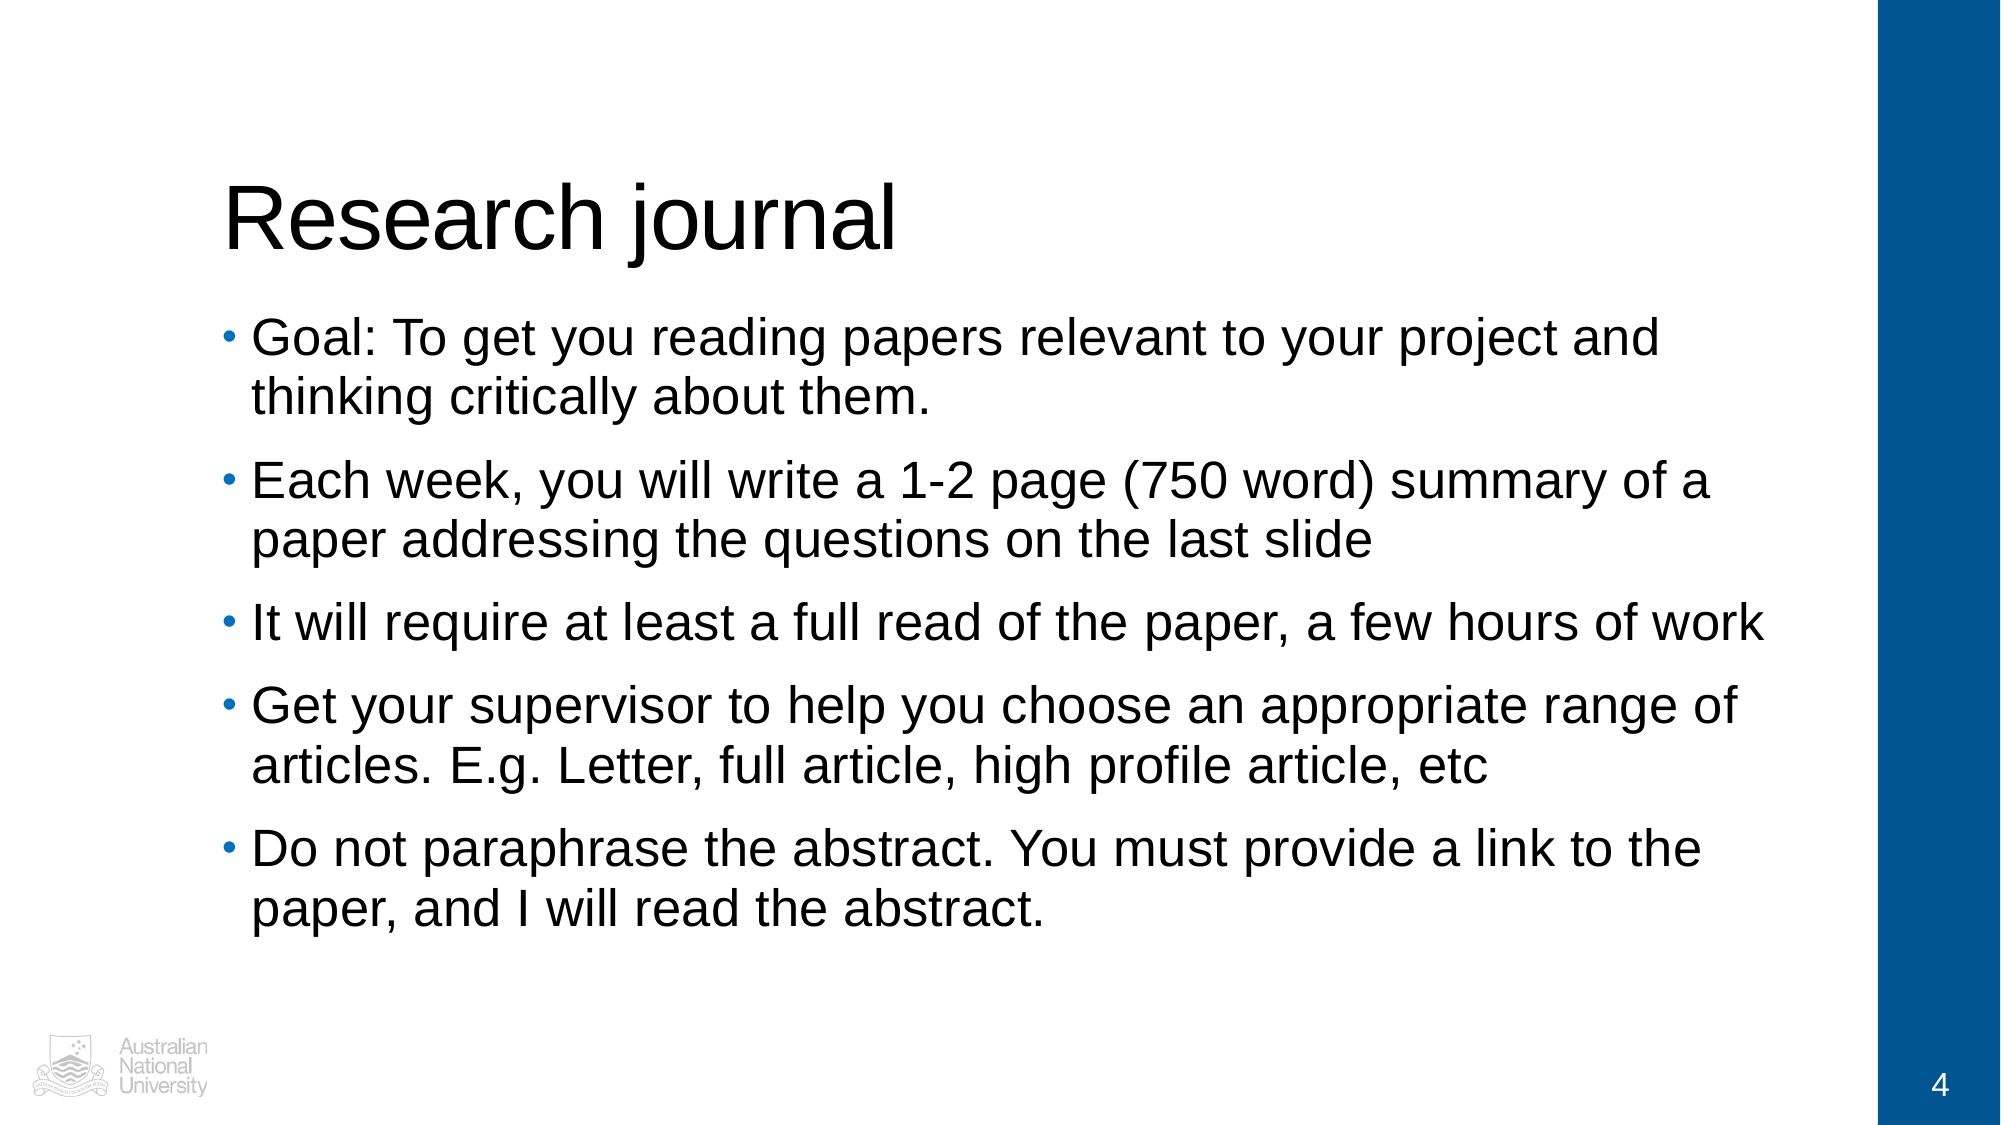

# Research journal
Goal: To get you reading papers relevant to your project and thinking critically about them.
Each week, you will write a 1-2 page (750 word) summary of a paper addressing the questions on the last slide
It will require at least a full read of the paper, a few hours of work
Get your supervisor to help you choose an appropriate range of articles. E.g. Letter, full article, high profile article, etc
Do not paraphrase the abstract. You must provide a link to the paper, and I will read the abstract.
4